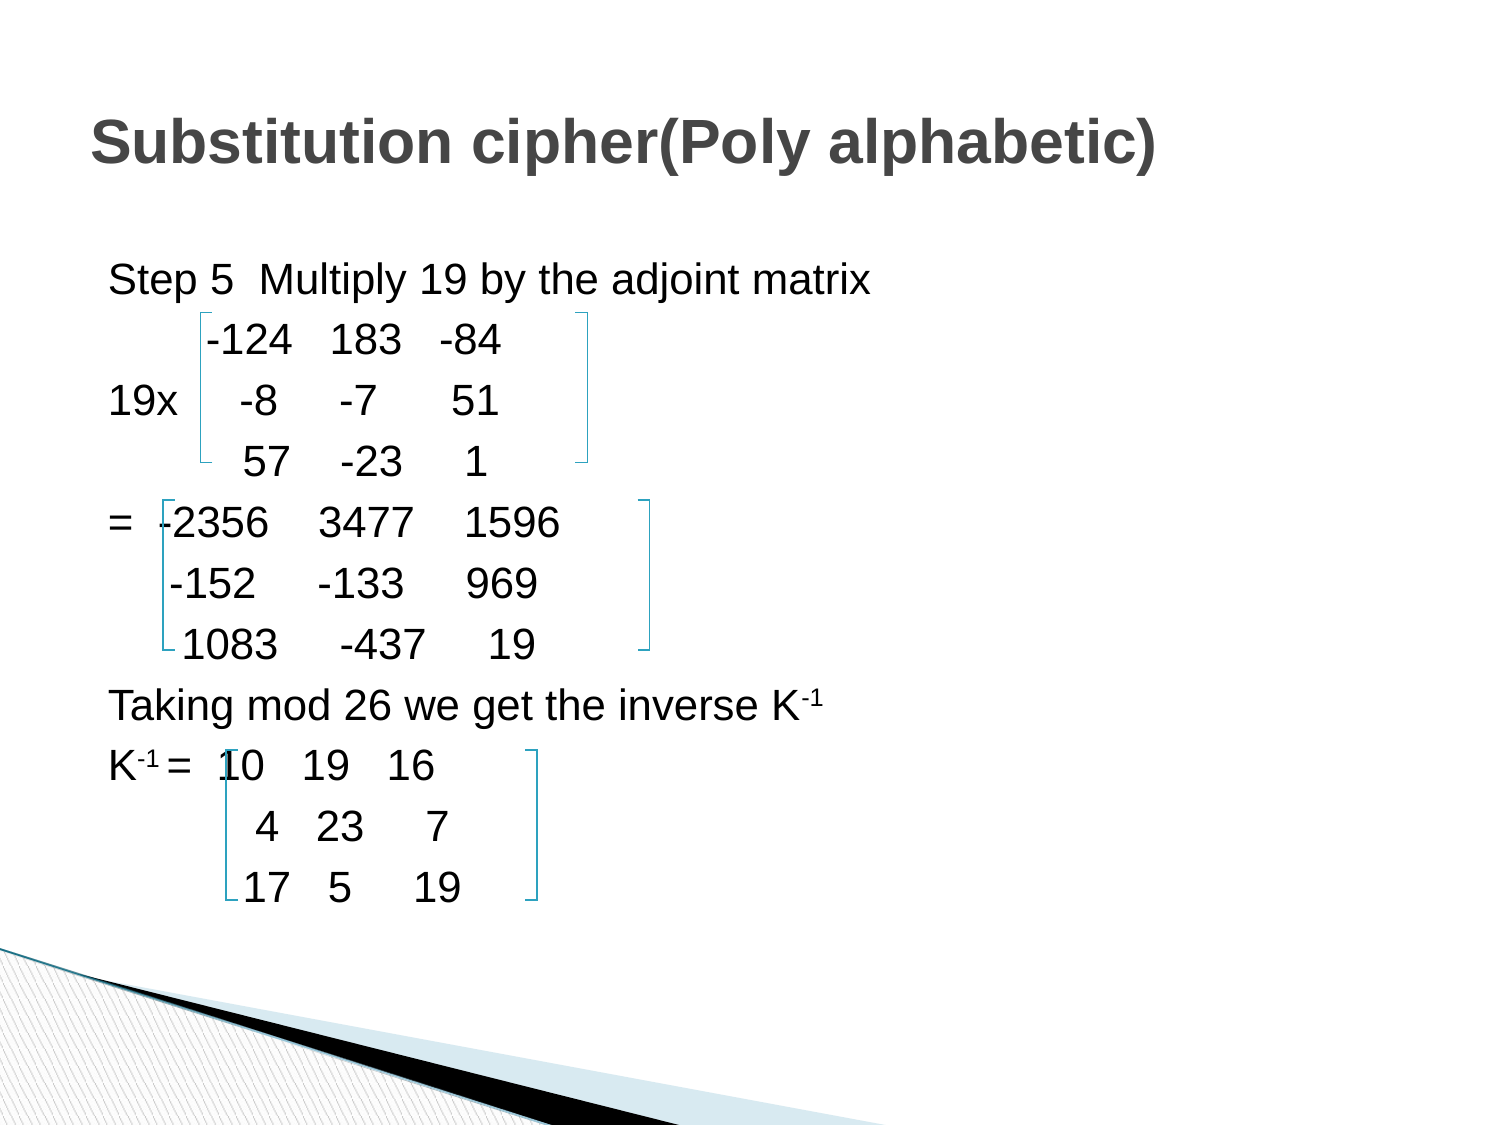

Substitution cipher(Poly alphabetic)
Step 5  Multiply 19 by the adjoint matrix
        -124   183   -84
19x     -8     -7      51
           57    -23     1
=  -2356    3477    1596
     -152     -133     969
      1083     -437     19
Taking mod 26 we get the inverse K-1
K-1 =  10   19   16
            4   23     7
           17   5     19